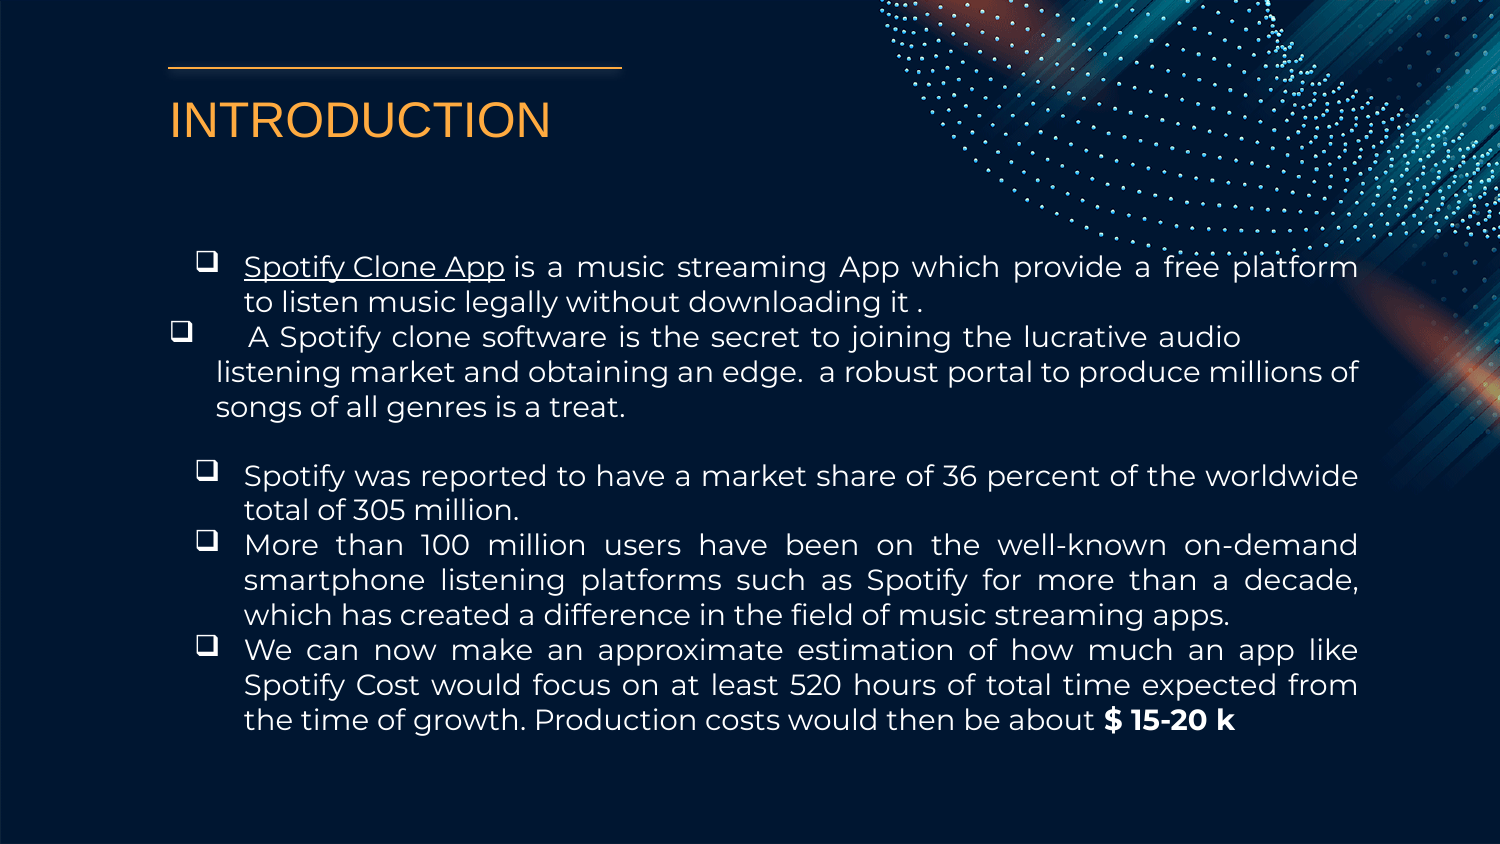

# INTRODUCTION

Spotify Clone App is a music streaming App which provide a free platform to listen music legally without downloading it .
   A Spotify clone software is the secret to joining the lucrative audio            listening market and obtaining an edge.  a robust portal to produce millions of songs of all genres is a treat.
Spotify was reported to have a market share of 36 percent of the worldwide total of 305 million.
More than 100 million users have been on the well-known on-demand smartphone listening platforms such as Spotify for more than a decade, which has created a difference in the field of music streaming apps.
We can now make an approximate estimation of how much an app like Spotify Cost would focus on at least 520 hours of total time expected from the time of growth. Production costs would then be about $ 15-20 k